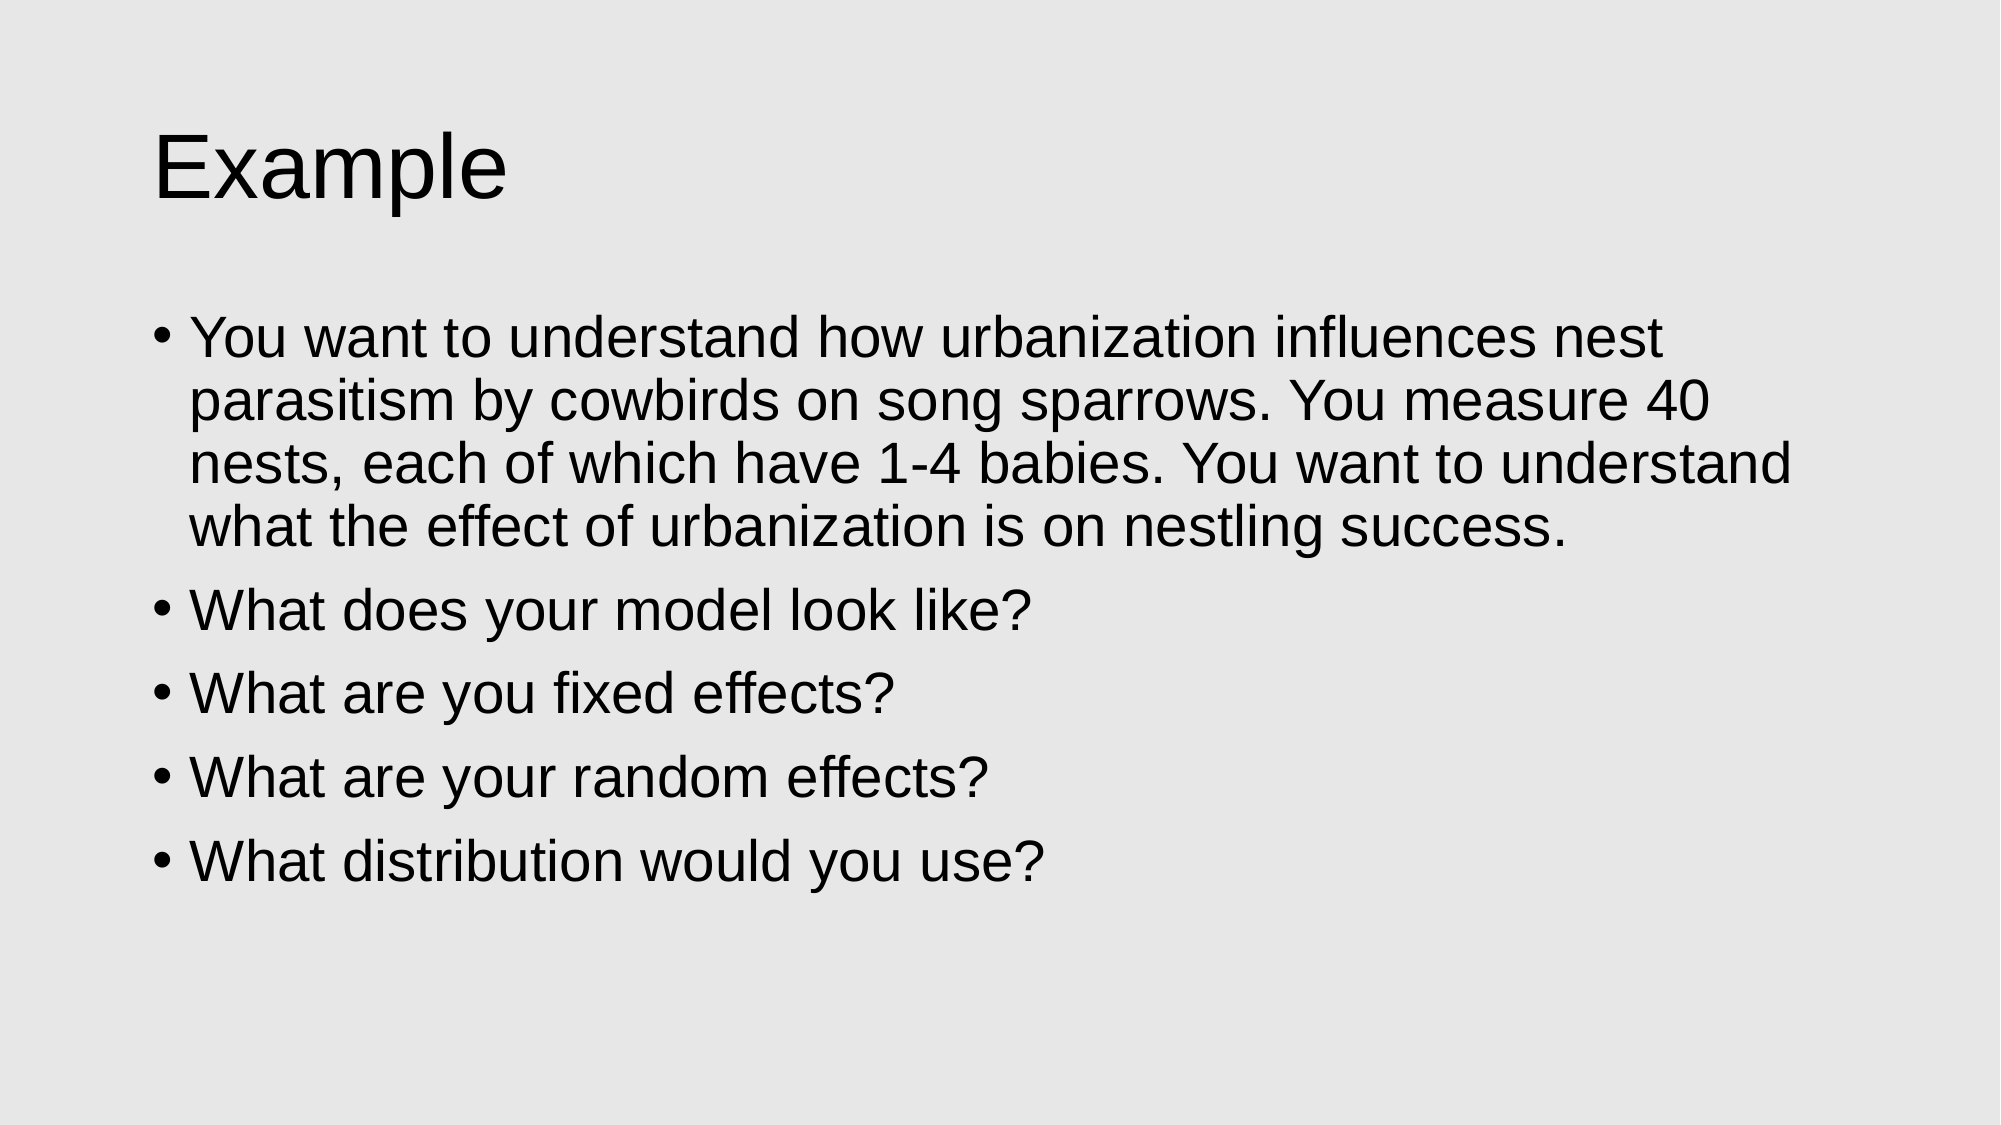

# Example
You want to understand how urbanization influences nest parasitism by cowbirds on song sparrows. You measure 40 nests, each of which have 1-4 babies. You want to understand what the effect of urbanization is on nestling success.
What does your model look like?
What are you fixed effects?
What are your random effects?
What distribution would you use?